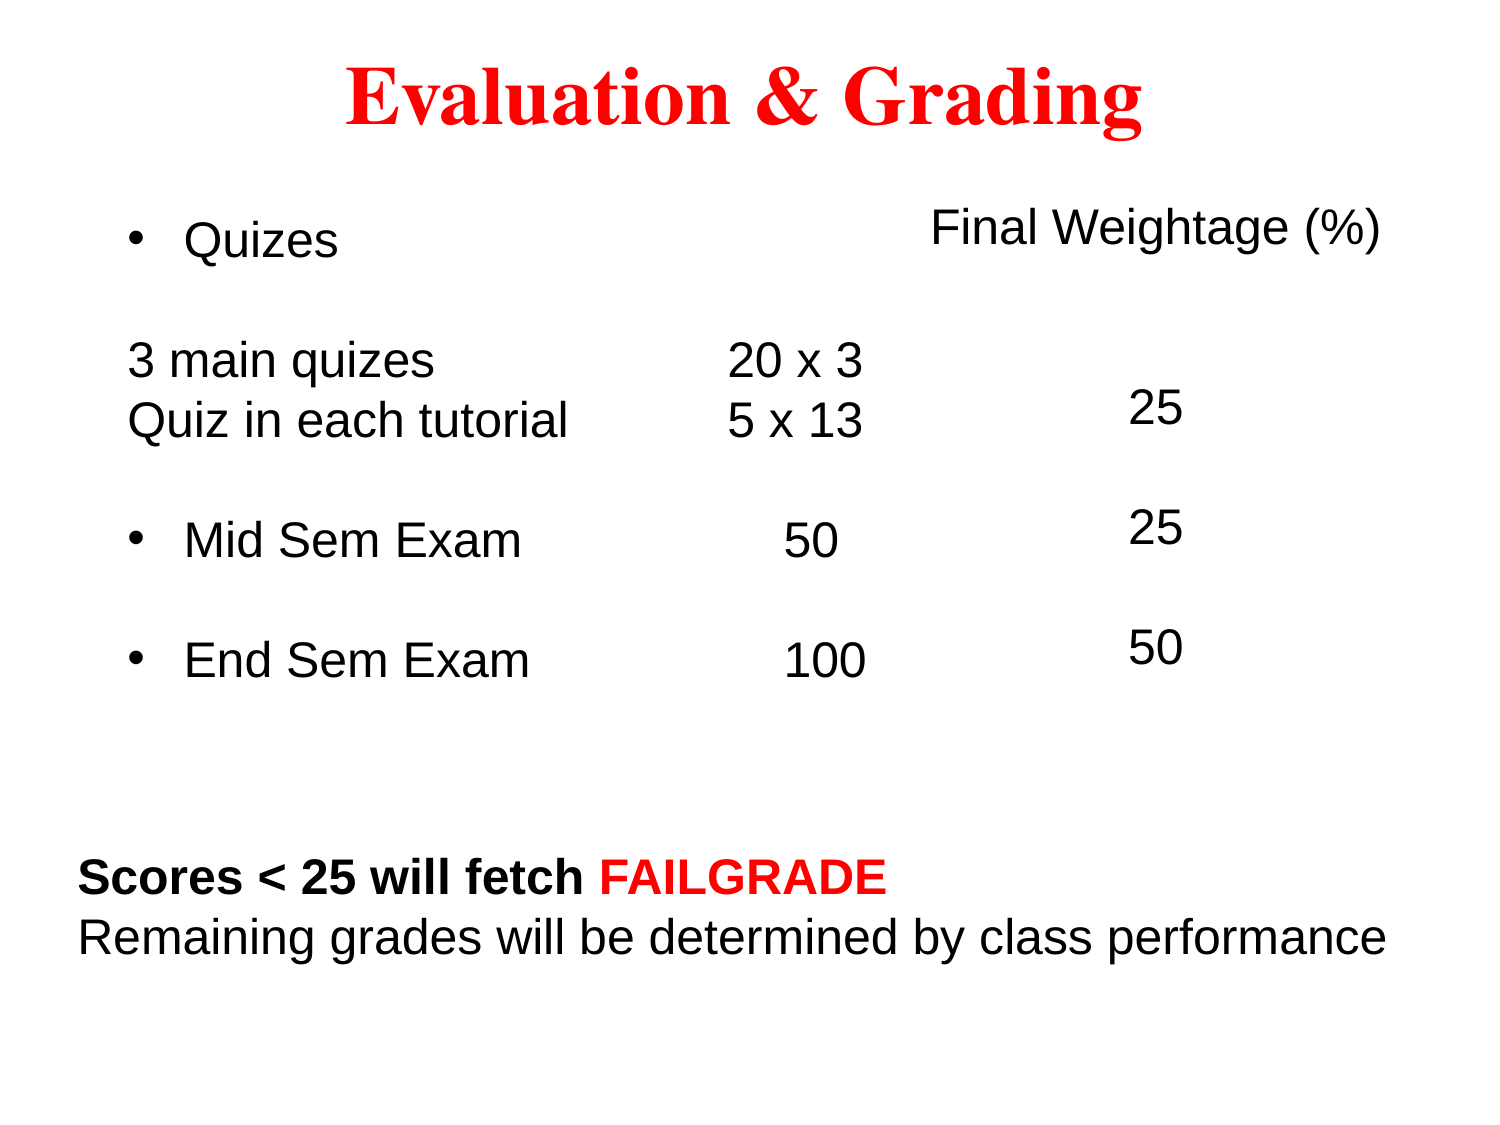

Evaluation & Grading
Final Weightage (%)

25

25

50
Quizes

3 main quizes		20 x 3
Quiz in each tutorial		5 x 13

Mid Sem Exam		50

End Sem Exam		100
Scores < 25 will fetch FAILGRADE
Remaining grades will be determined by class performance